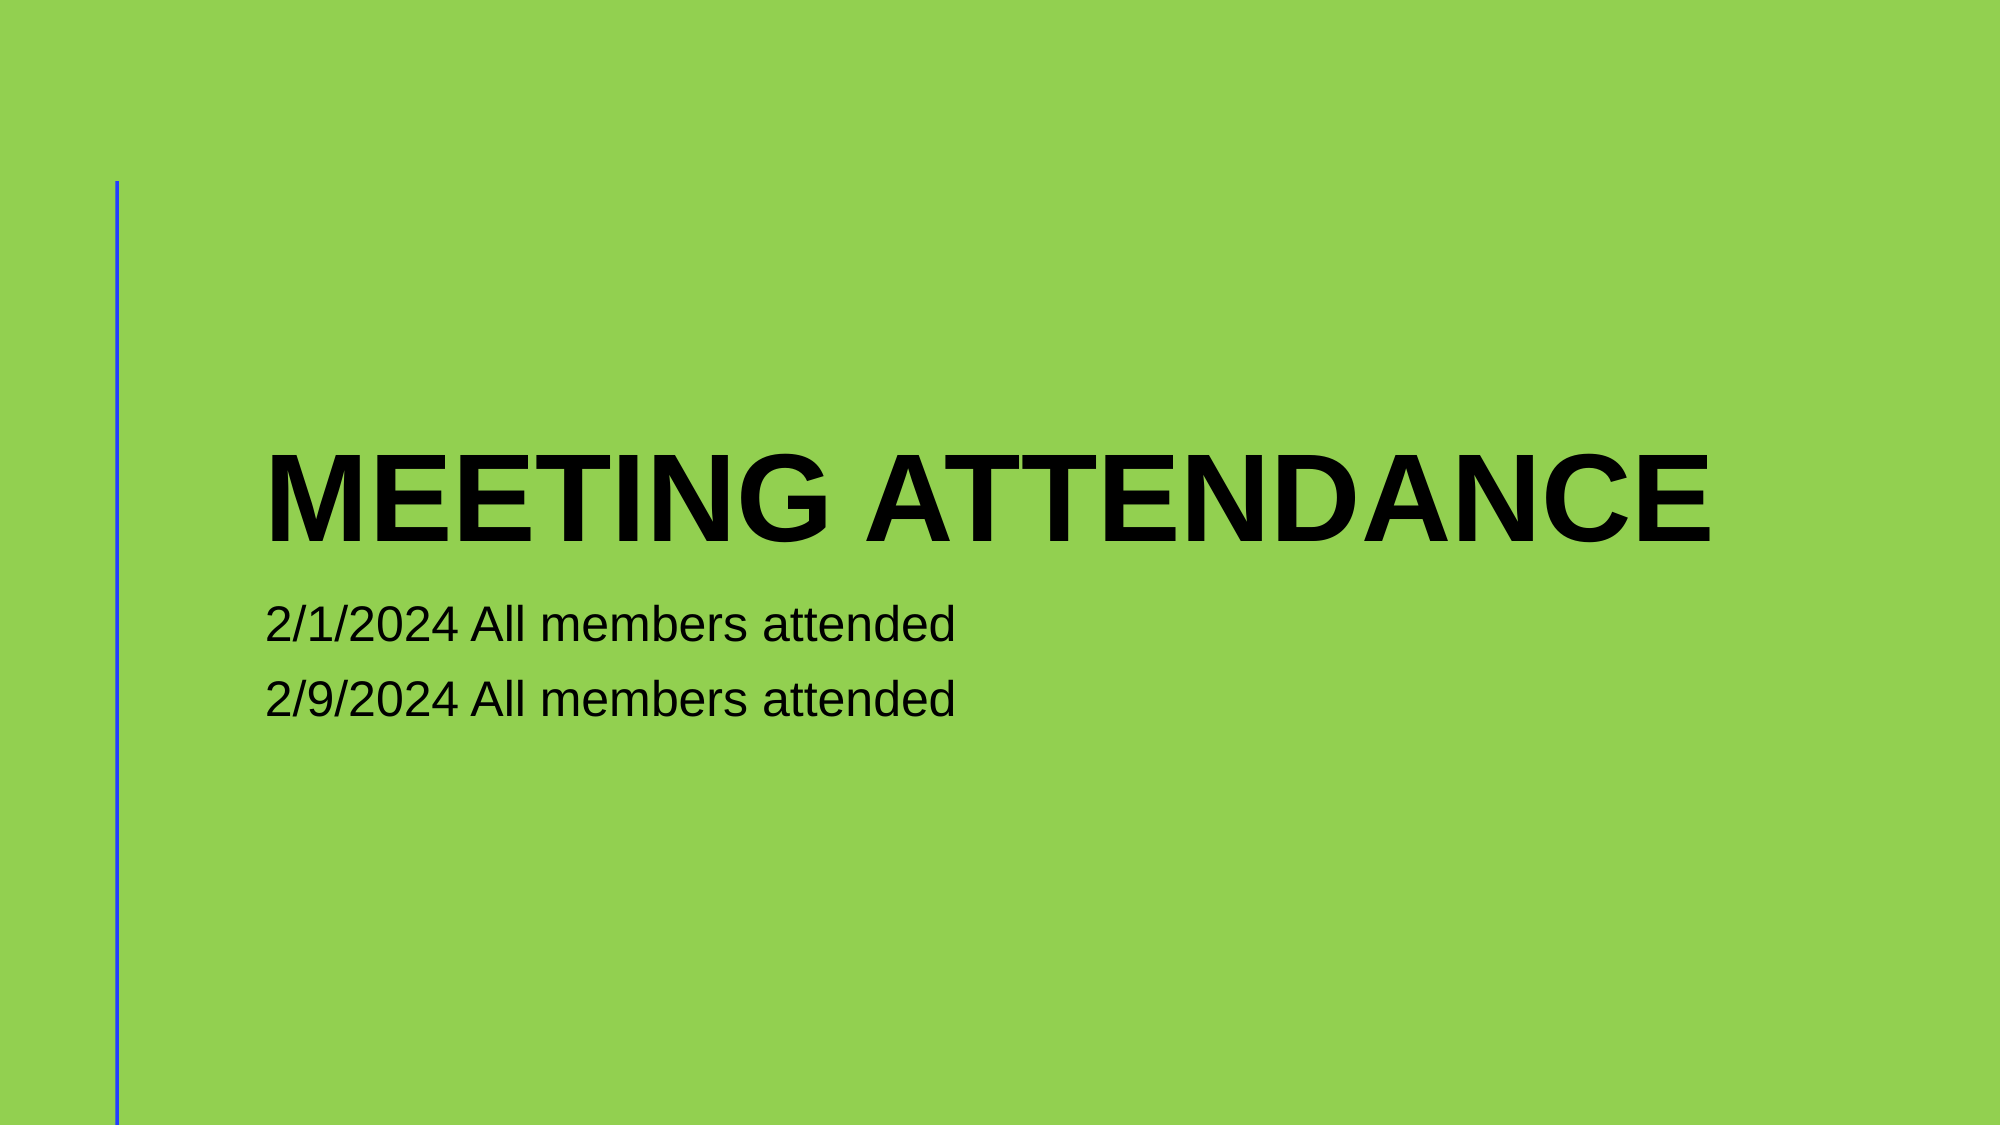

# Meeting attendance
2/1/2024 All members attended
2/9/2024 All members attended